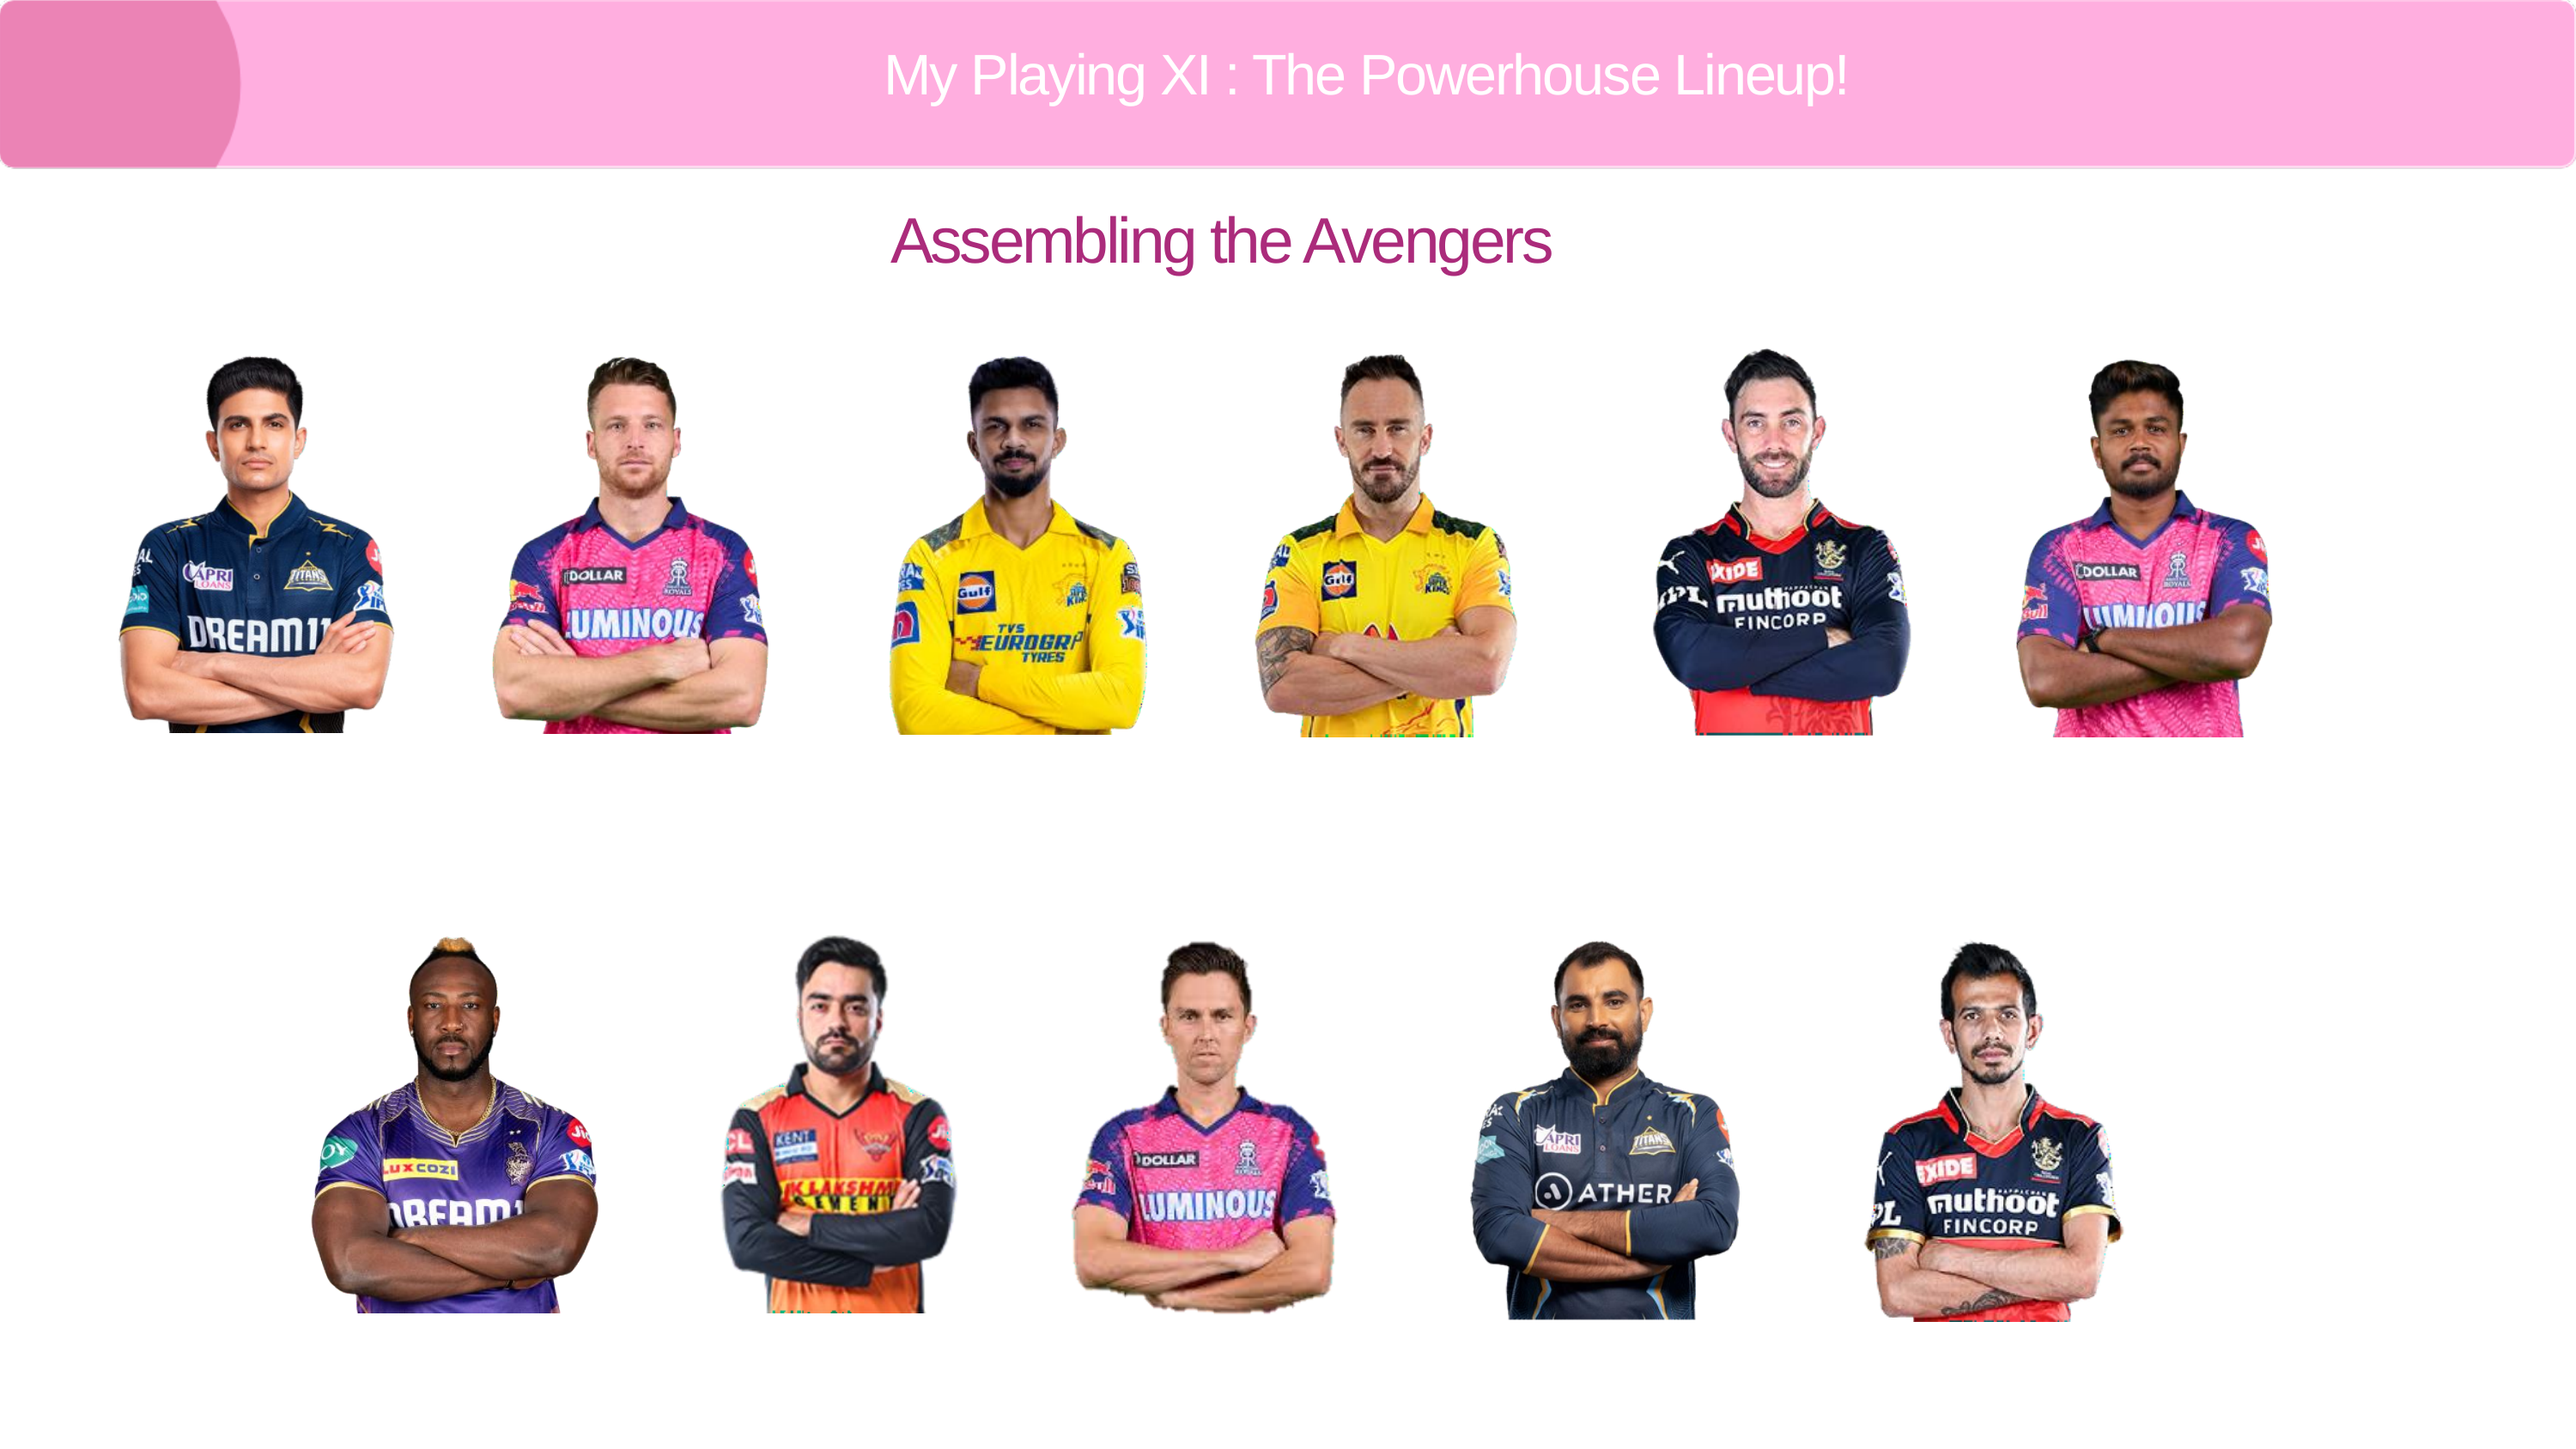

My Playing XI : The Powerhouse Lineup!
Assembling the Avengers

Captain (wk)
Batter
Allrounder
Batter
Opener
Opener

Bowler
Bowler
Allrounder
Bowler
Bowler